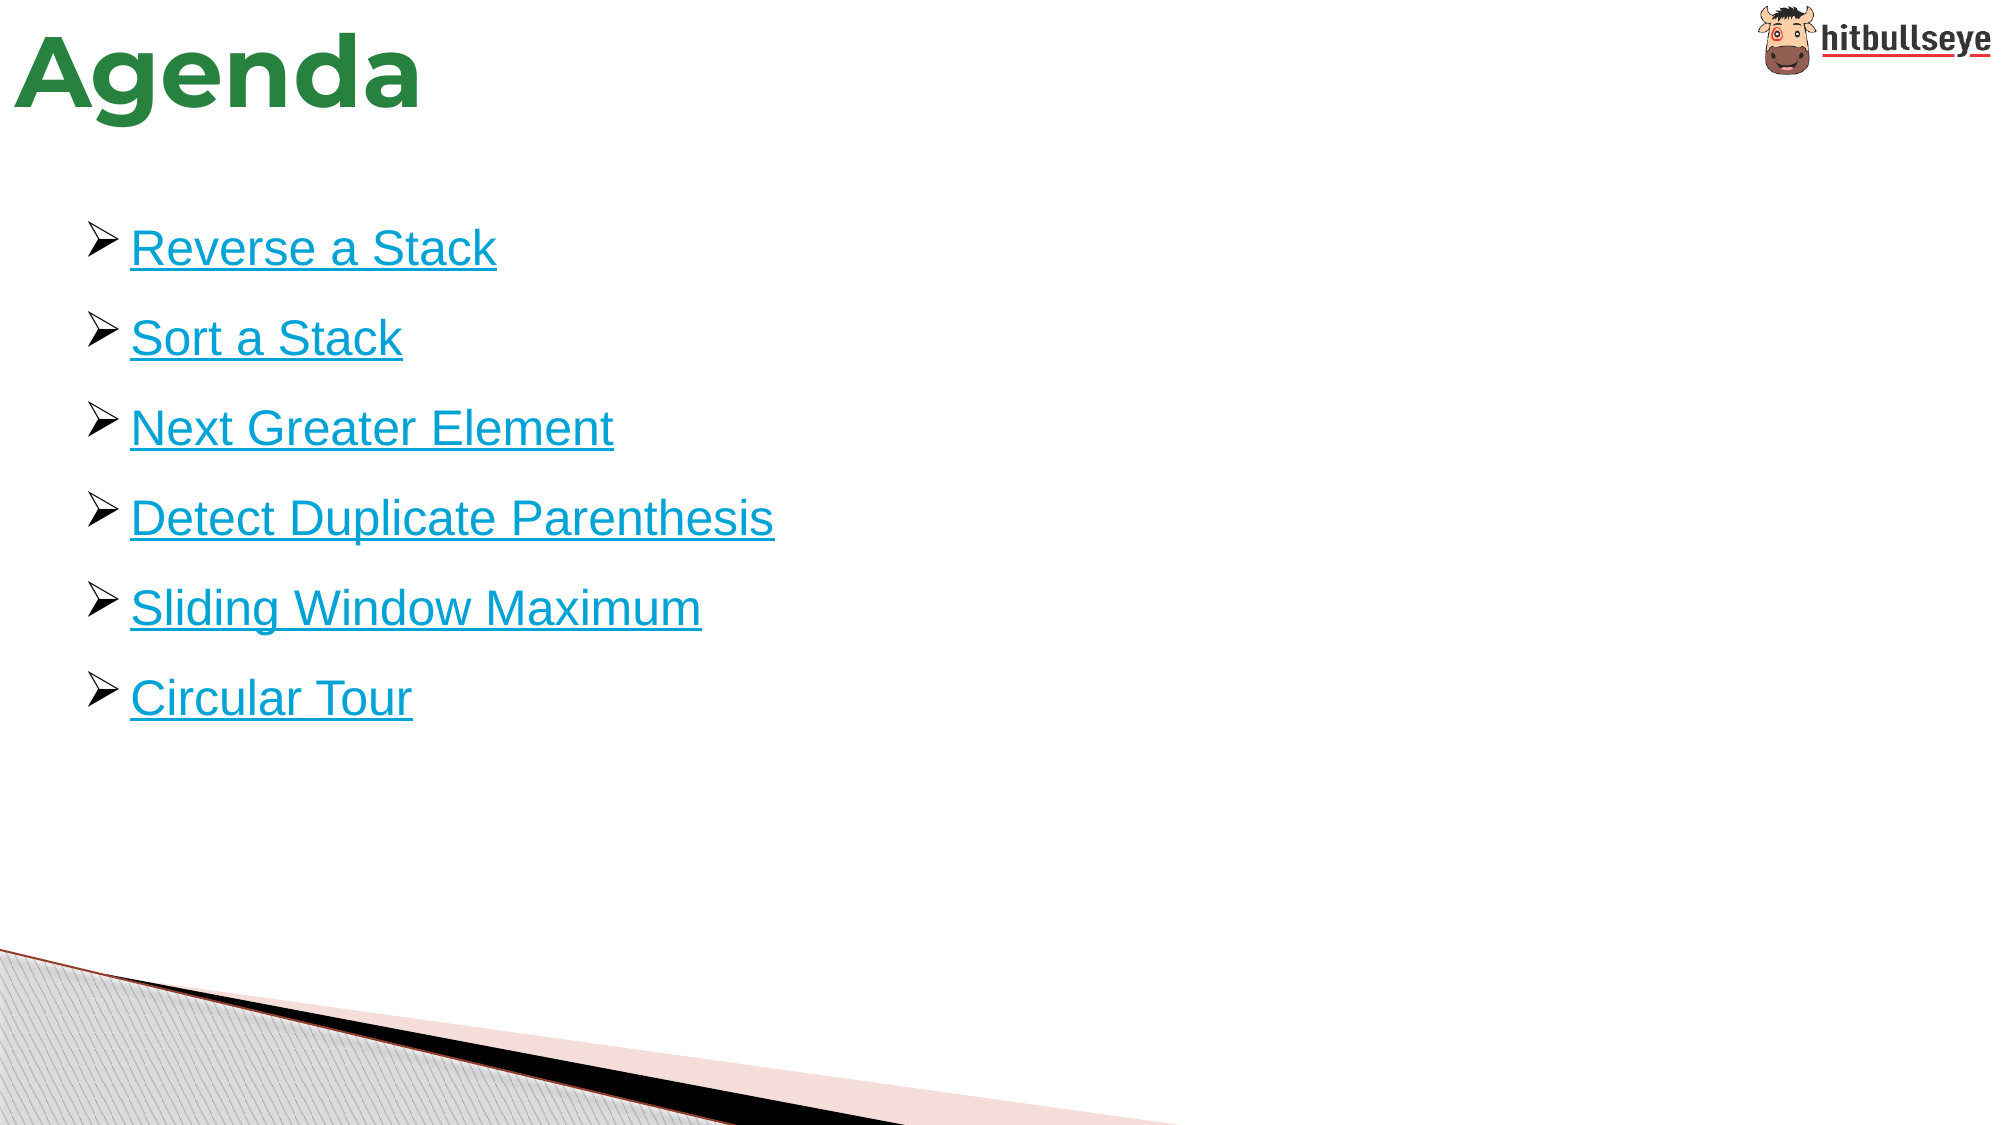

# Agenda
Reverse a Stack
Sort a Stack
Next Greater Element
Detect Duplicate Parenthesis
Sliding Window Maximum
Circular Tour